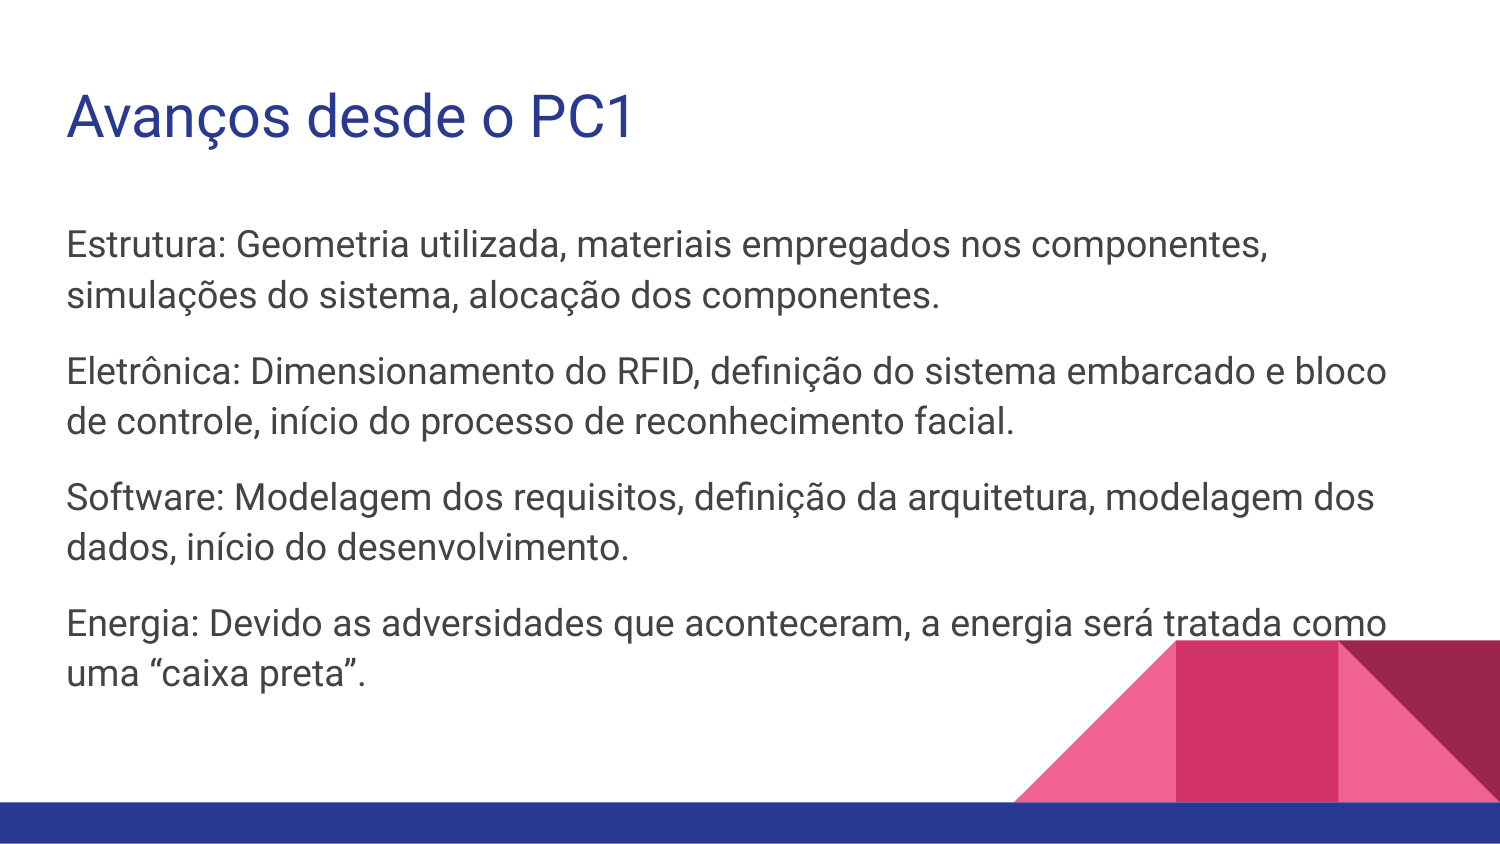

# Avanços desde o PC1
Estrutura: Geometria utilizada, materiais empregados nos componentes, simulações do sistema, alocação dos componentes.
Eletrônica: Dimensionamento do RFID, definição do sistema embarcado e bloco de controle, início do processo de reconhecimento facial.
Software: Modelagem dos requisitos, definição da arquitetura, modelagem dos dados, início do desenvolvimento.
Energia: Devido as adversidades que aconteceram, a energia será tratada como uma “caixa preta”.